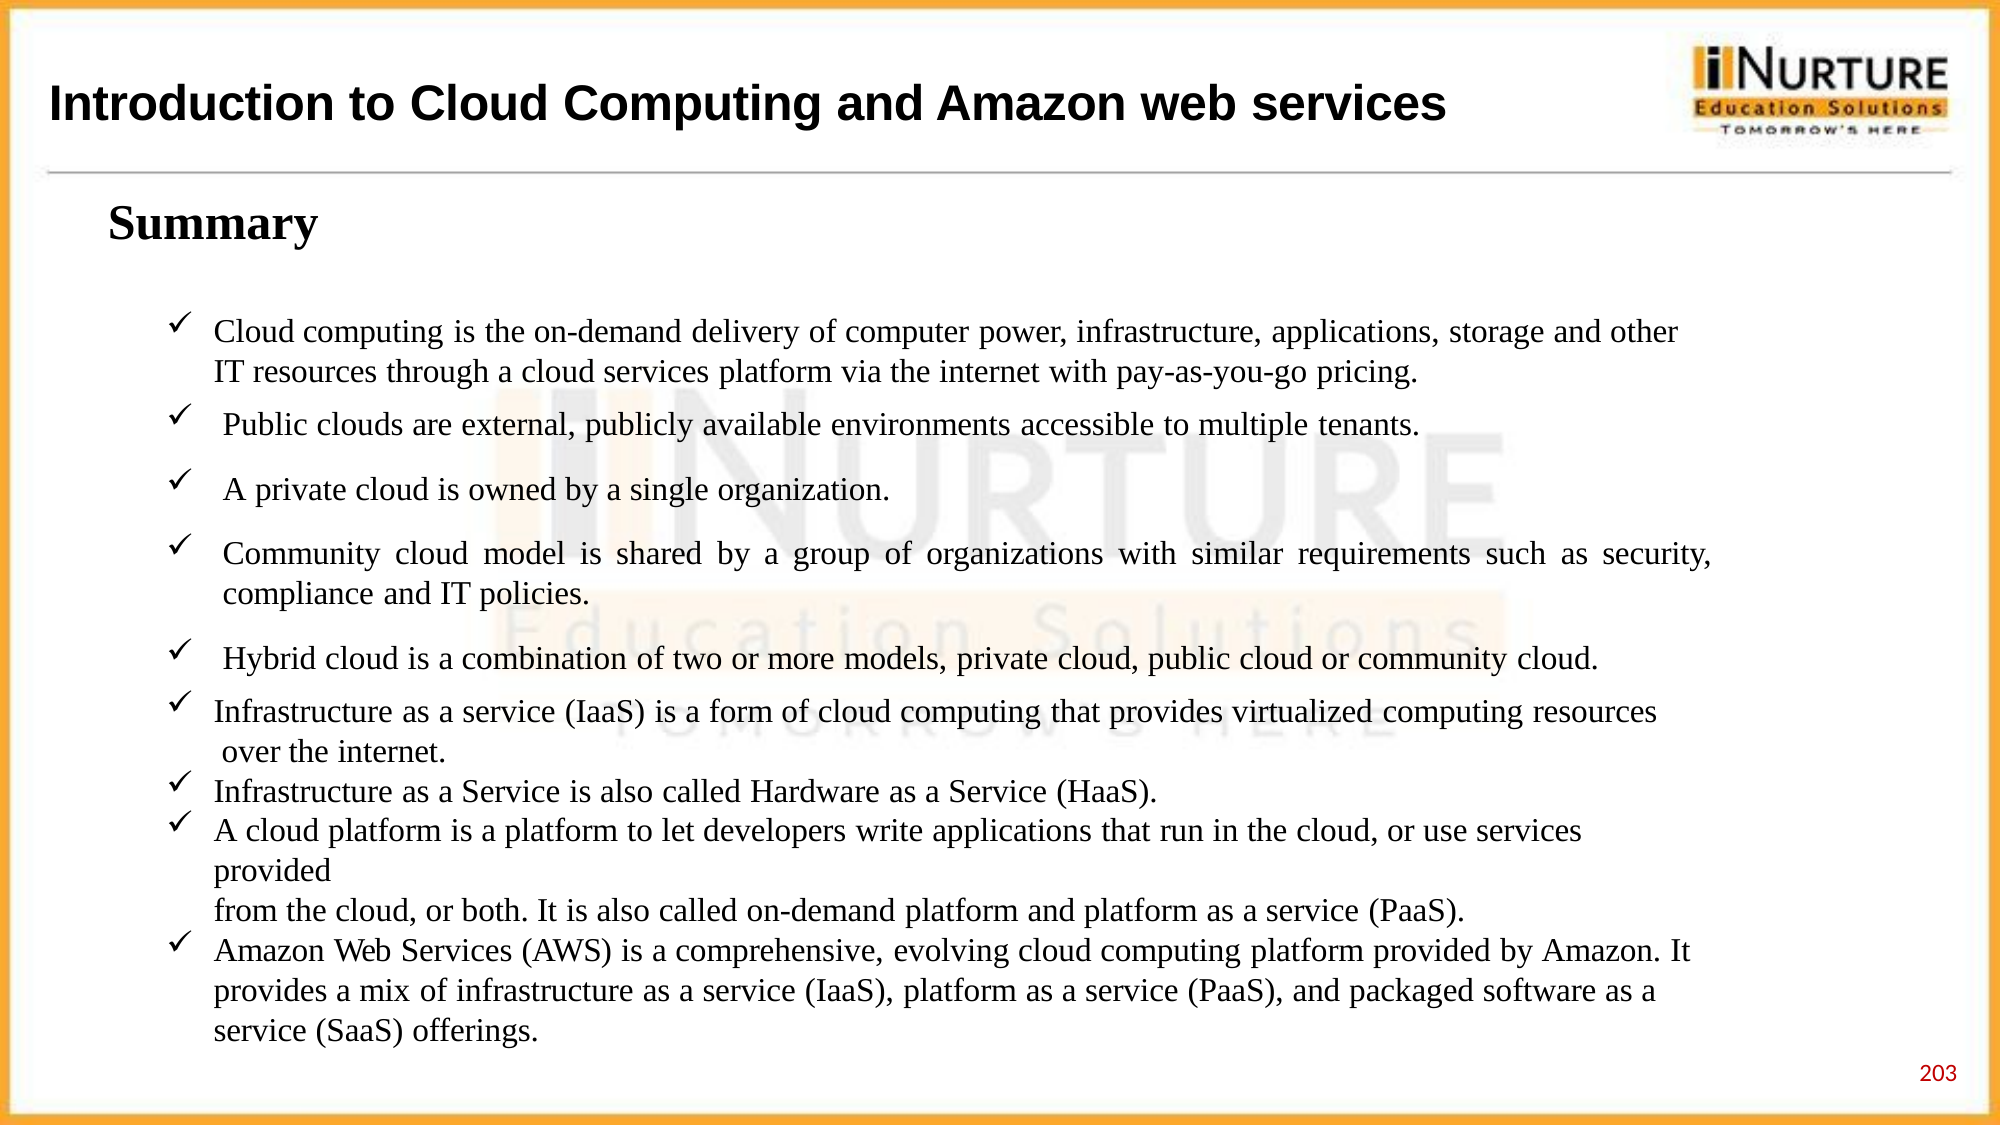

# Introduction to Cloud Computing and Amazon web services
Summary
Cloud computing is the on-demand delivery of computer power, infrastructure, applications, storage and other  IT resources through a cloud services platform via the internet with pay-as-you-go pricing.
Public clouds are external, publicly available environments accessible to multiple tenants.
A private cloud is owned by a single organization.
Community cloud model is shared by a group of organizations with similar requirements such as security,  compliance and IT policies.
Hybrid cloud is a combination of two or more models, private cloud, public cloud or community cloud.
Infrastructure as a service (IaaS) is a form of cloud computing that provides virtualized computing resources  over the internet.
Infrastructure as a Service is also called Hardware as a Service (HaaS).
A cloud platform is a platform to let developers write applications that run in the cloud, or use services provided
from the cloud, or both. It is also called on-demand platform and platform as a service (PaaS).
Amazon Web Services (AWS) is a comprehensive, evolving cloud computing platform provided by Amazon. It  provides a mix of infrastructure as a service (IaaS), platform as a service (PaaS), and packaged software as a  service (SaaS) offerings.
203